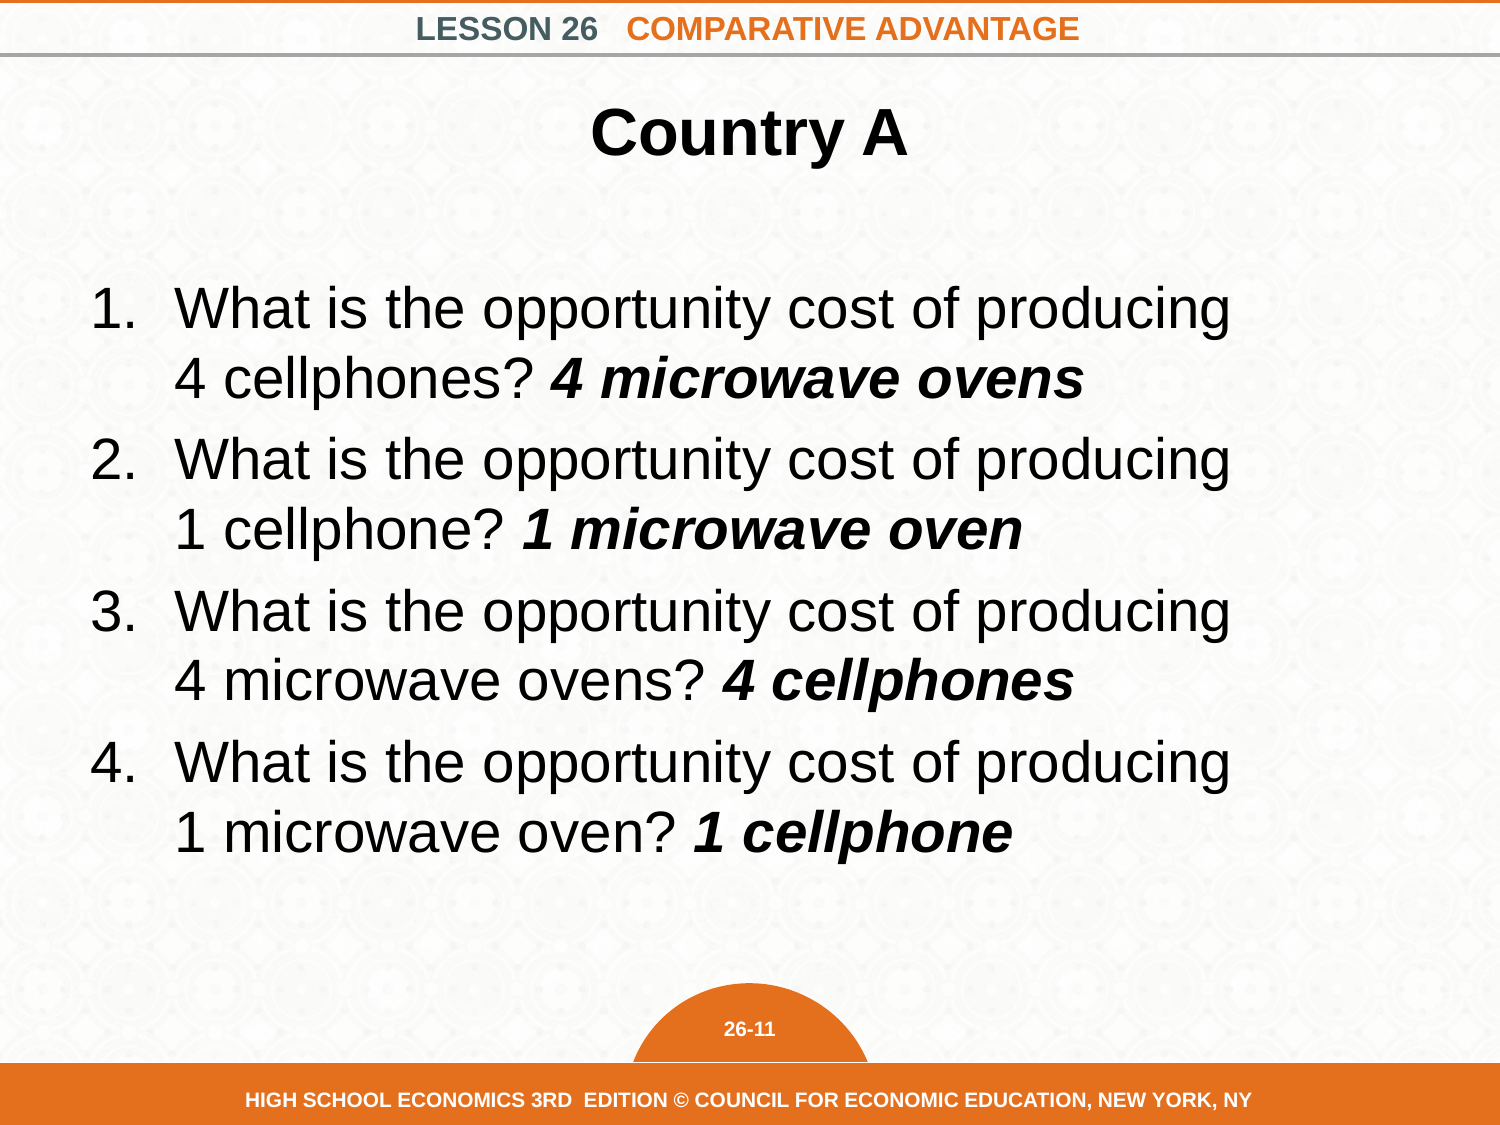

# Country A
What is the opportunity cost of producing
4 cellphones? 4 microwave ovens
What is the opportunity cost of producing
1 cellphone? 1 microwave oven
What is the opportunity cost of producing
4 microwave ovens? 4 cellphones
What is the opportunity cost of producing
1 microwave oven? 1 cellphone